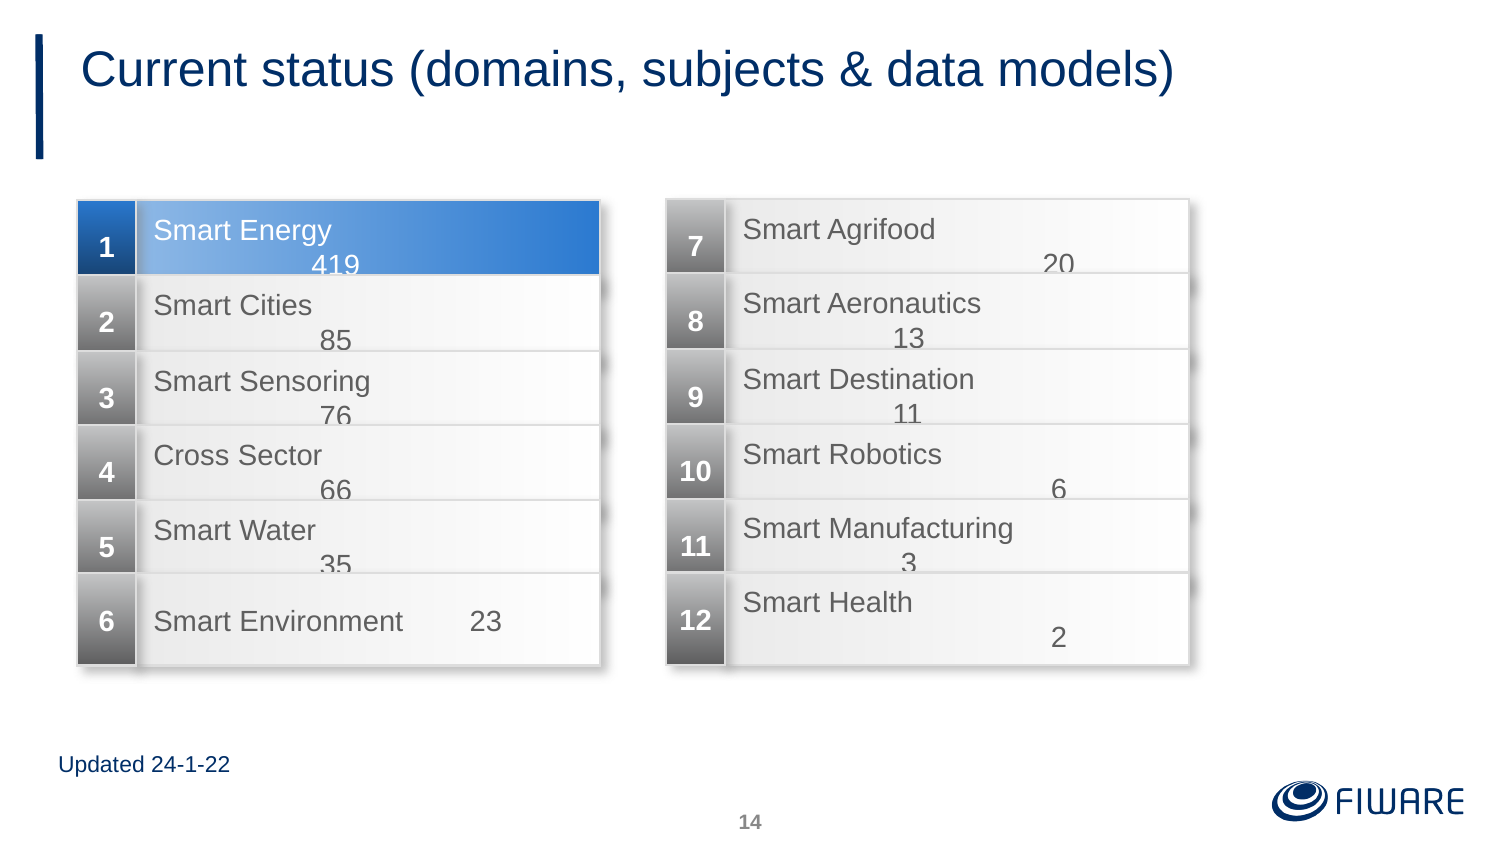

# Current status (domains, subjects & data models)
7
Smart Agrifood 			20
1
Smart Energy		 419
8
Smart Aeronautics 		13
2
Smart Cities 		  85
9
Smart Destination 		11
3
Smart Sensoring		  76
10
Smart Robotics 			 6
4
Cross Sector 		  66
11
Smart Manufacturing 		 3
5
Smart Water 		  35
12
Smart Health 			 2
6
Smart Environment 	  23
Updated 24-1-22
14